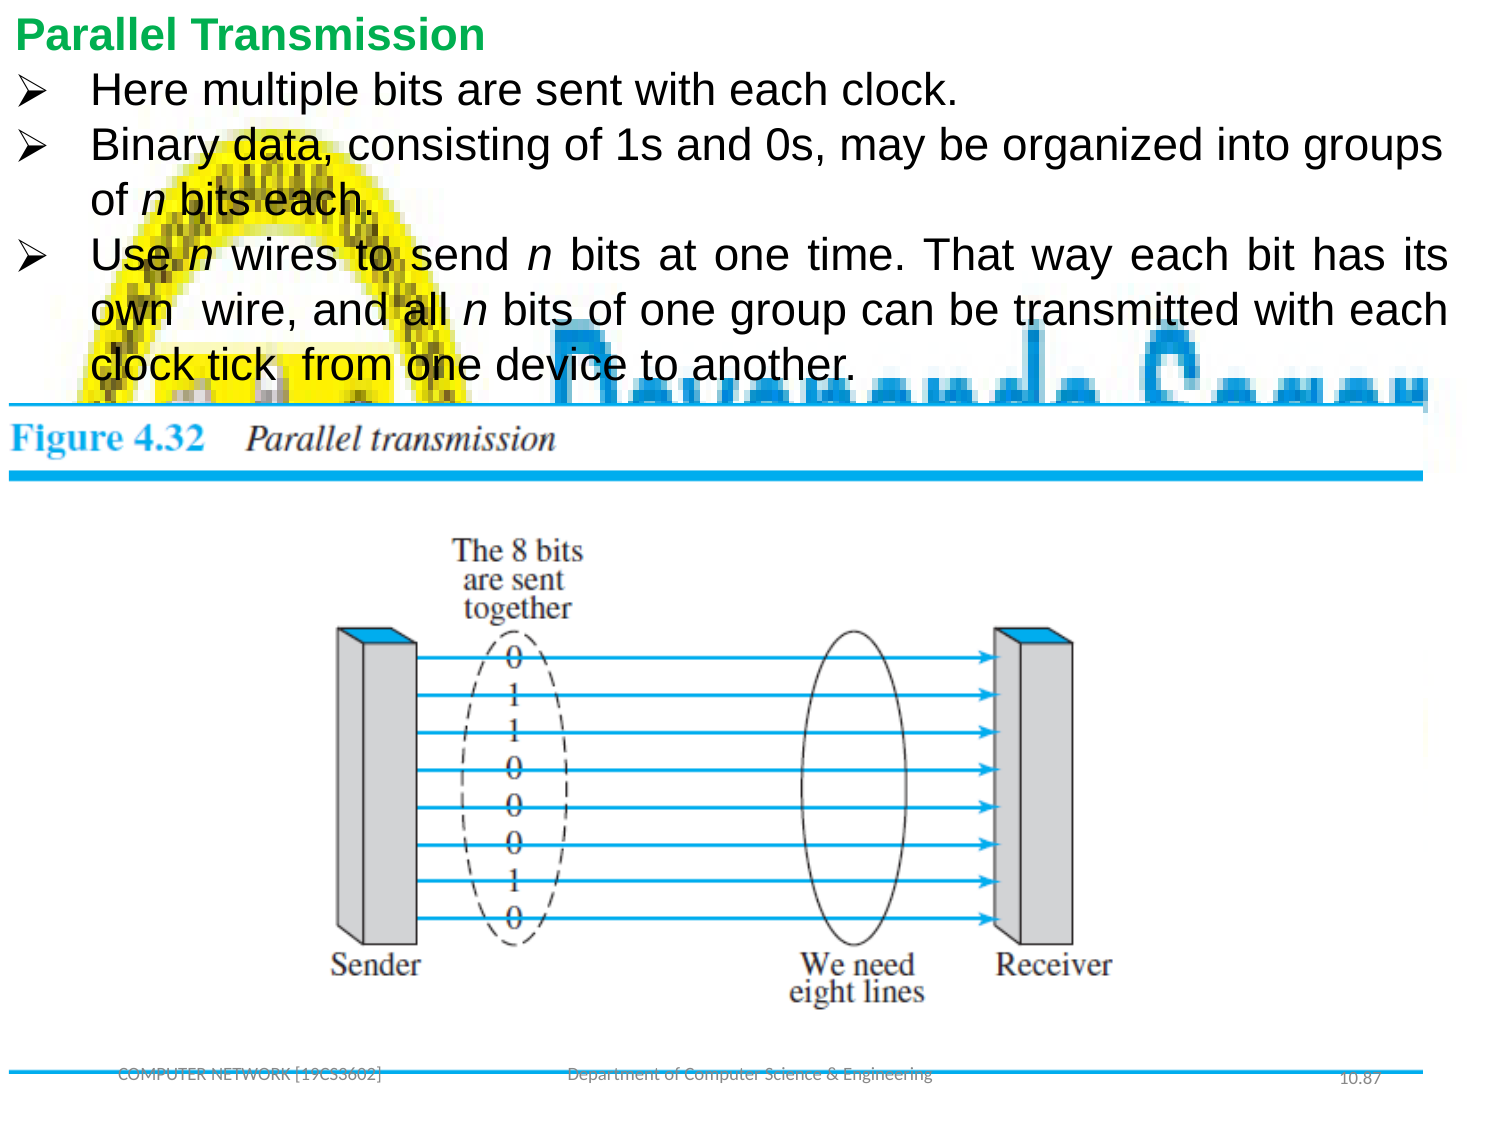

Parallel Transmission
Here multiple bits are sent with each clock.
Binary data, consisting of 1s and 0s, may be organized into groups of n bits each.
Use n wires to send n bits at one time. That way each bit has its own  wire, and all n bits of one group can be transmitted with each clock tick  from one device to another.

COMPUTER NETWORK [19CS3602]
Department of Computer Science & Engineering
10.87